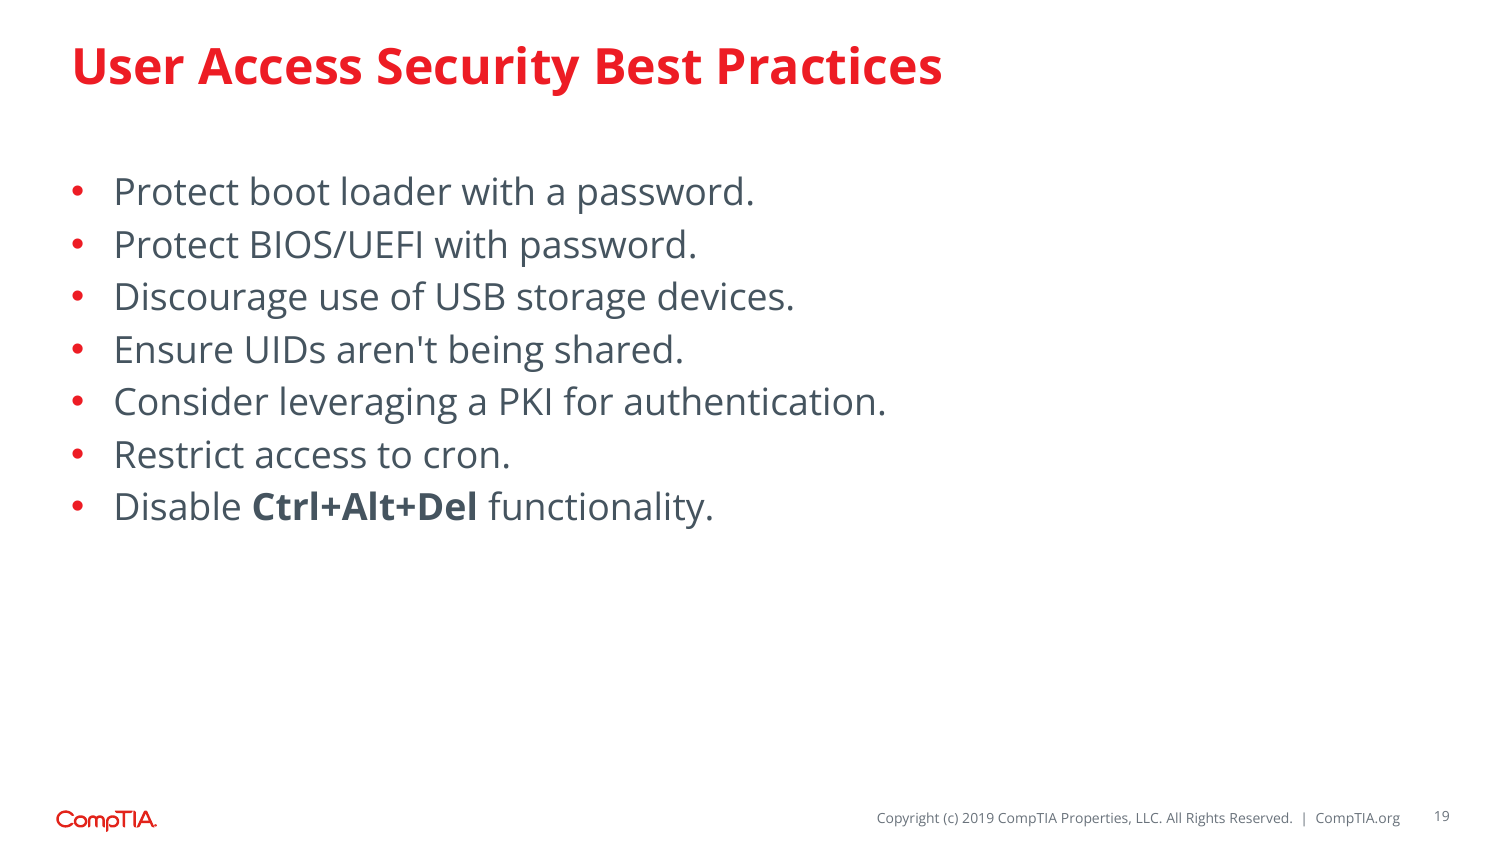

# User Access Security Best Practices
Protect boot loader with a password.
Protect BIOS/UEFI with password.
Discourage use of USB storage devices.
Ensure UIDs aren't being shared.
Consider leveraging a PKI for authentication.
Restrict access to cron.
Disable Ctrl+Alt+Del functionality.
19